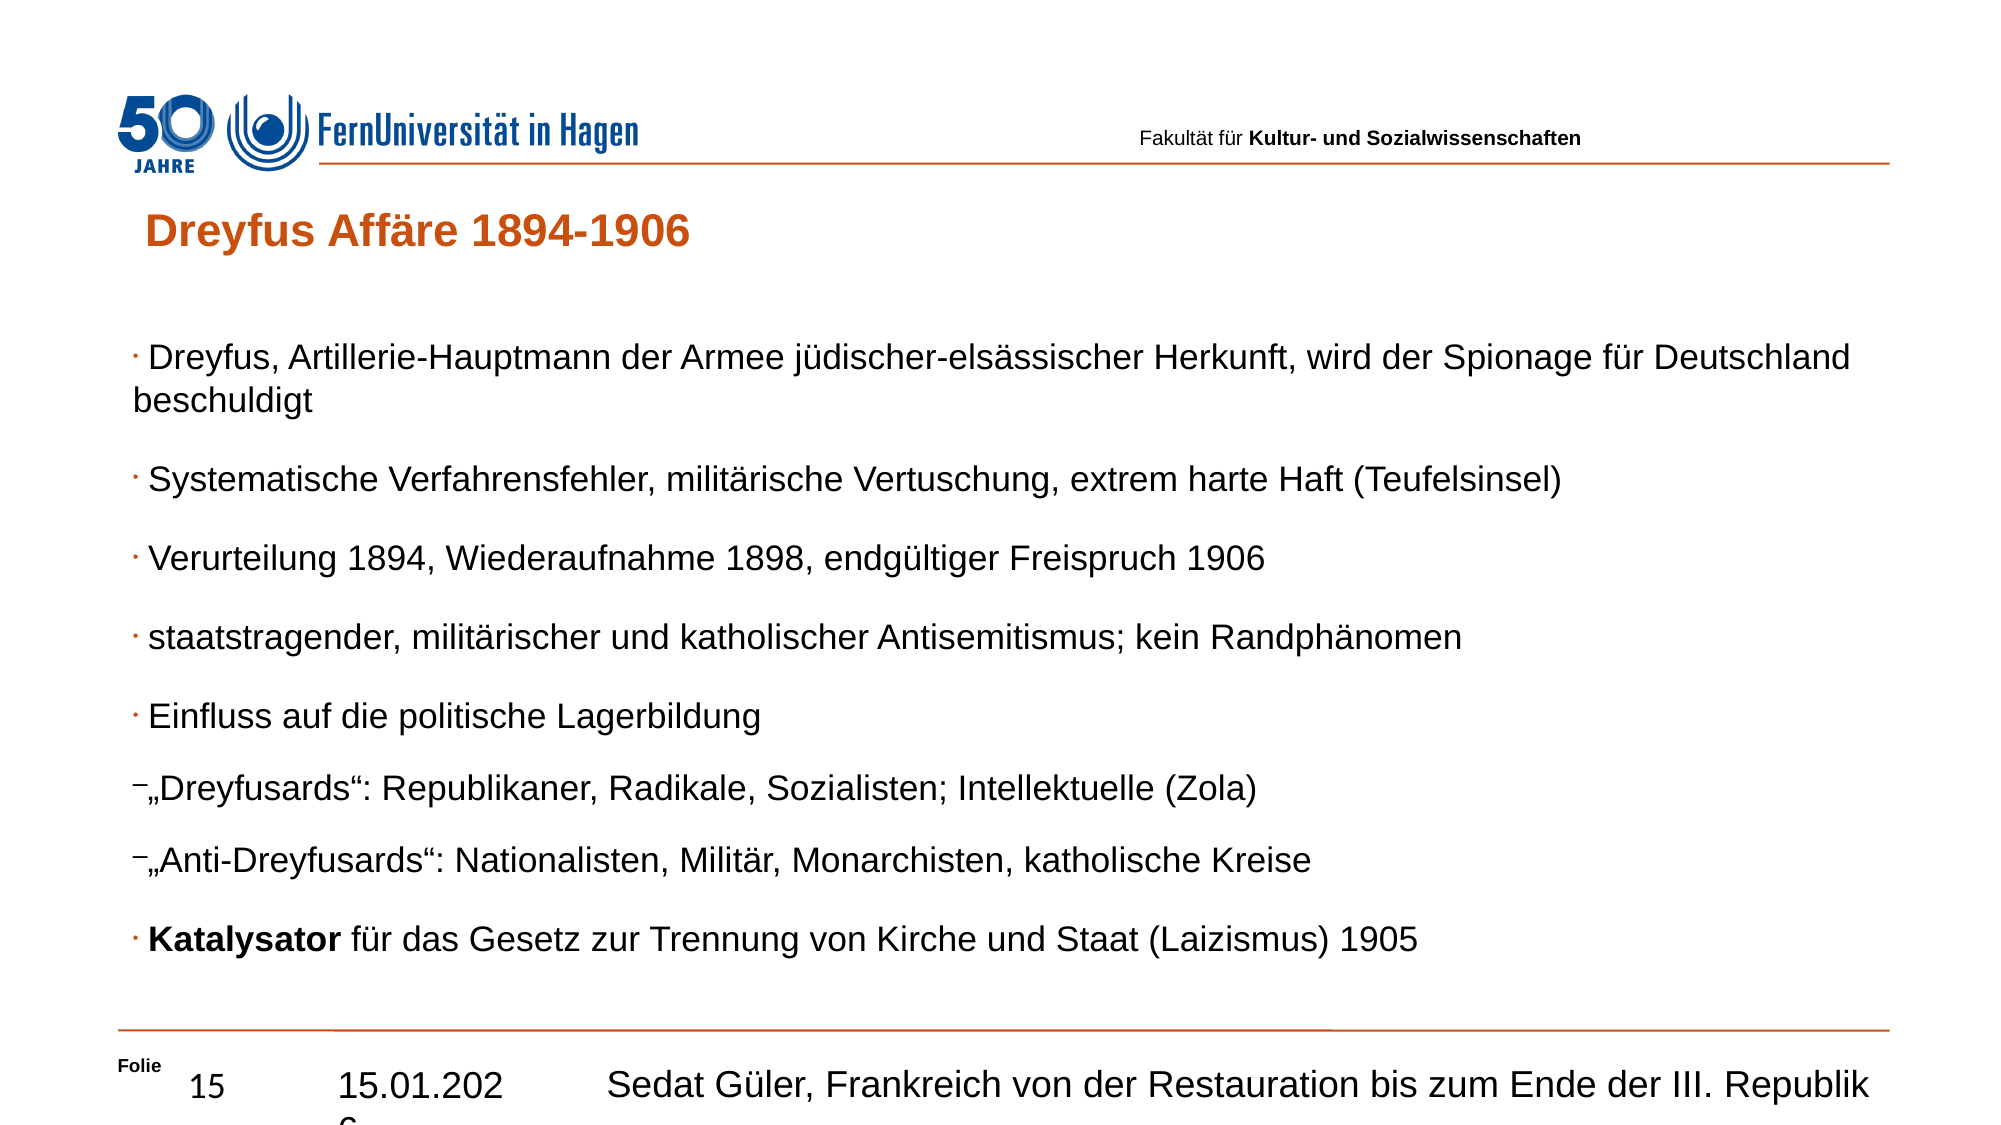

Dreyfus Affäre 1894-1906

 Dreyfus, Artillerie-Hauptmann der Armee jüdischer-elsässischer Herkunft, wird der Spionage für Deutschland beschuldigt
 Systematische Verfahrensfehler, militärische Vertuschung, extrem harte Haft (Teufelsinsel)
 Verurteilung 1894, Wiederaufnahme 1898, endgültiger Freispruch 1906
 staatstragender, militärischer und katholischer Antisemitismus; kein Randphänomen
 Einfluss auf die politische Lagerbildung
„Dreyfusards“: Republikaner, Radikale, Sozialisten; Intellektuelle (Zola)
„Anti-Dreyfusards“: Nationalisten, Militär, Monarchisten, katholische Kreise
 Katalysator für das Gesetz zur Trennung von Kirche und Staat (Laizismus) 1905
Sedat Güler, Frankreich von der Restauration bis zum Ende der III. Republik
15
15.01.2026